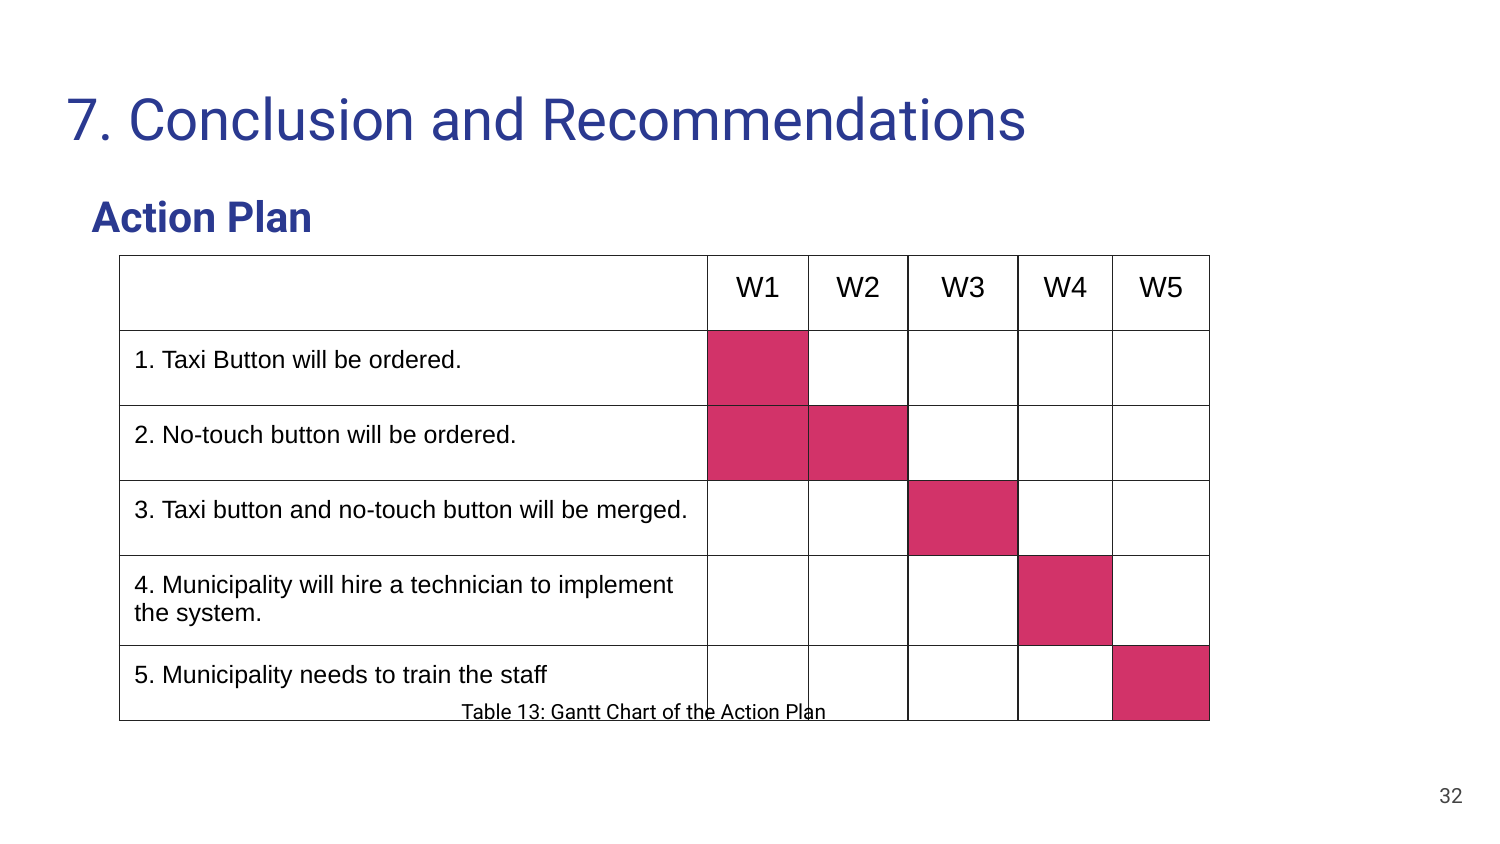

7. Conclusion and Recommendations

Action Plan
|  | W1 | W2 | W3 | W4 | W5 |
| --- | --- | --- | --- | --- | --- |
| 1. Taxi Button will be ordered. |  |  |  |  |  |
| 2. No-touch button will be ordered. |  |  |  |  |  |
| 3. Taxi button and no-touch button will be merged. |  |  |  |  |  |
| 4. Municipality will hire a technician to implement the system. |  |  |  |  |  |
| 5. Municipality needs to train the staff |  |  |  |  |  |
Table 13: Gantt Chart of the Action Plan
32